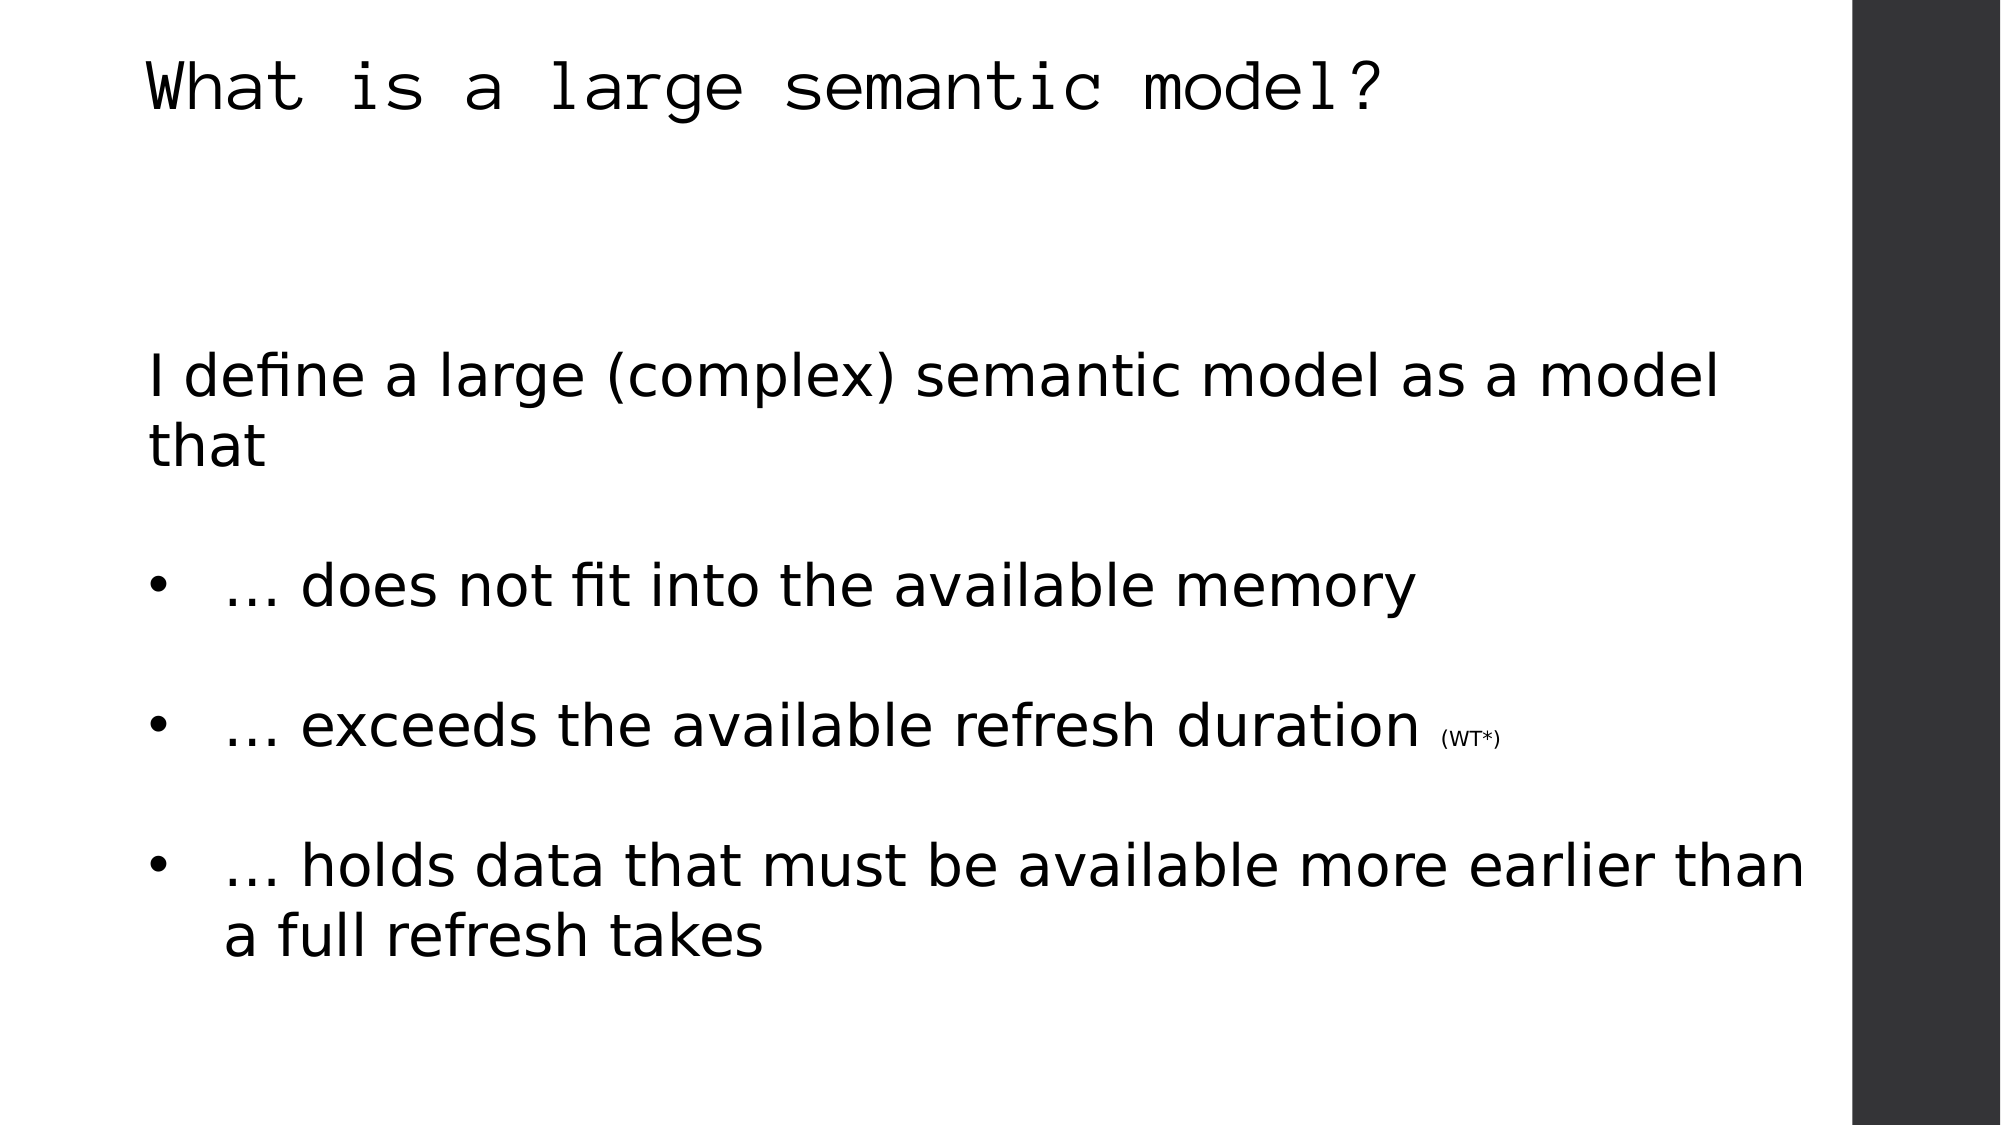

# What is a large semantic model?
I define a large (complex) semantic model as a model that
… does not fit into the available memory
… exceeds the available refresh duration (WT*)
… holds data that must be available more earlier than a full refresh takes